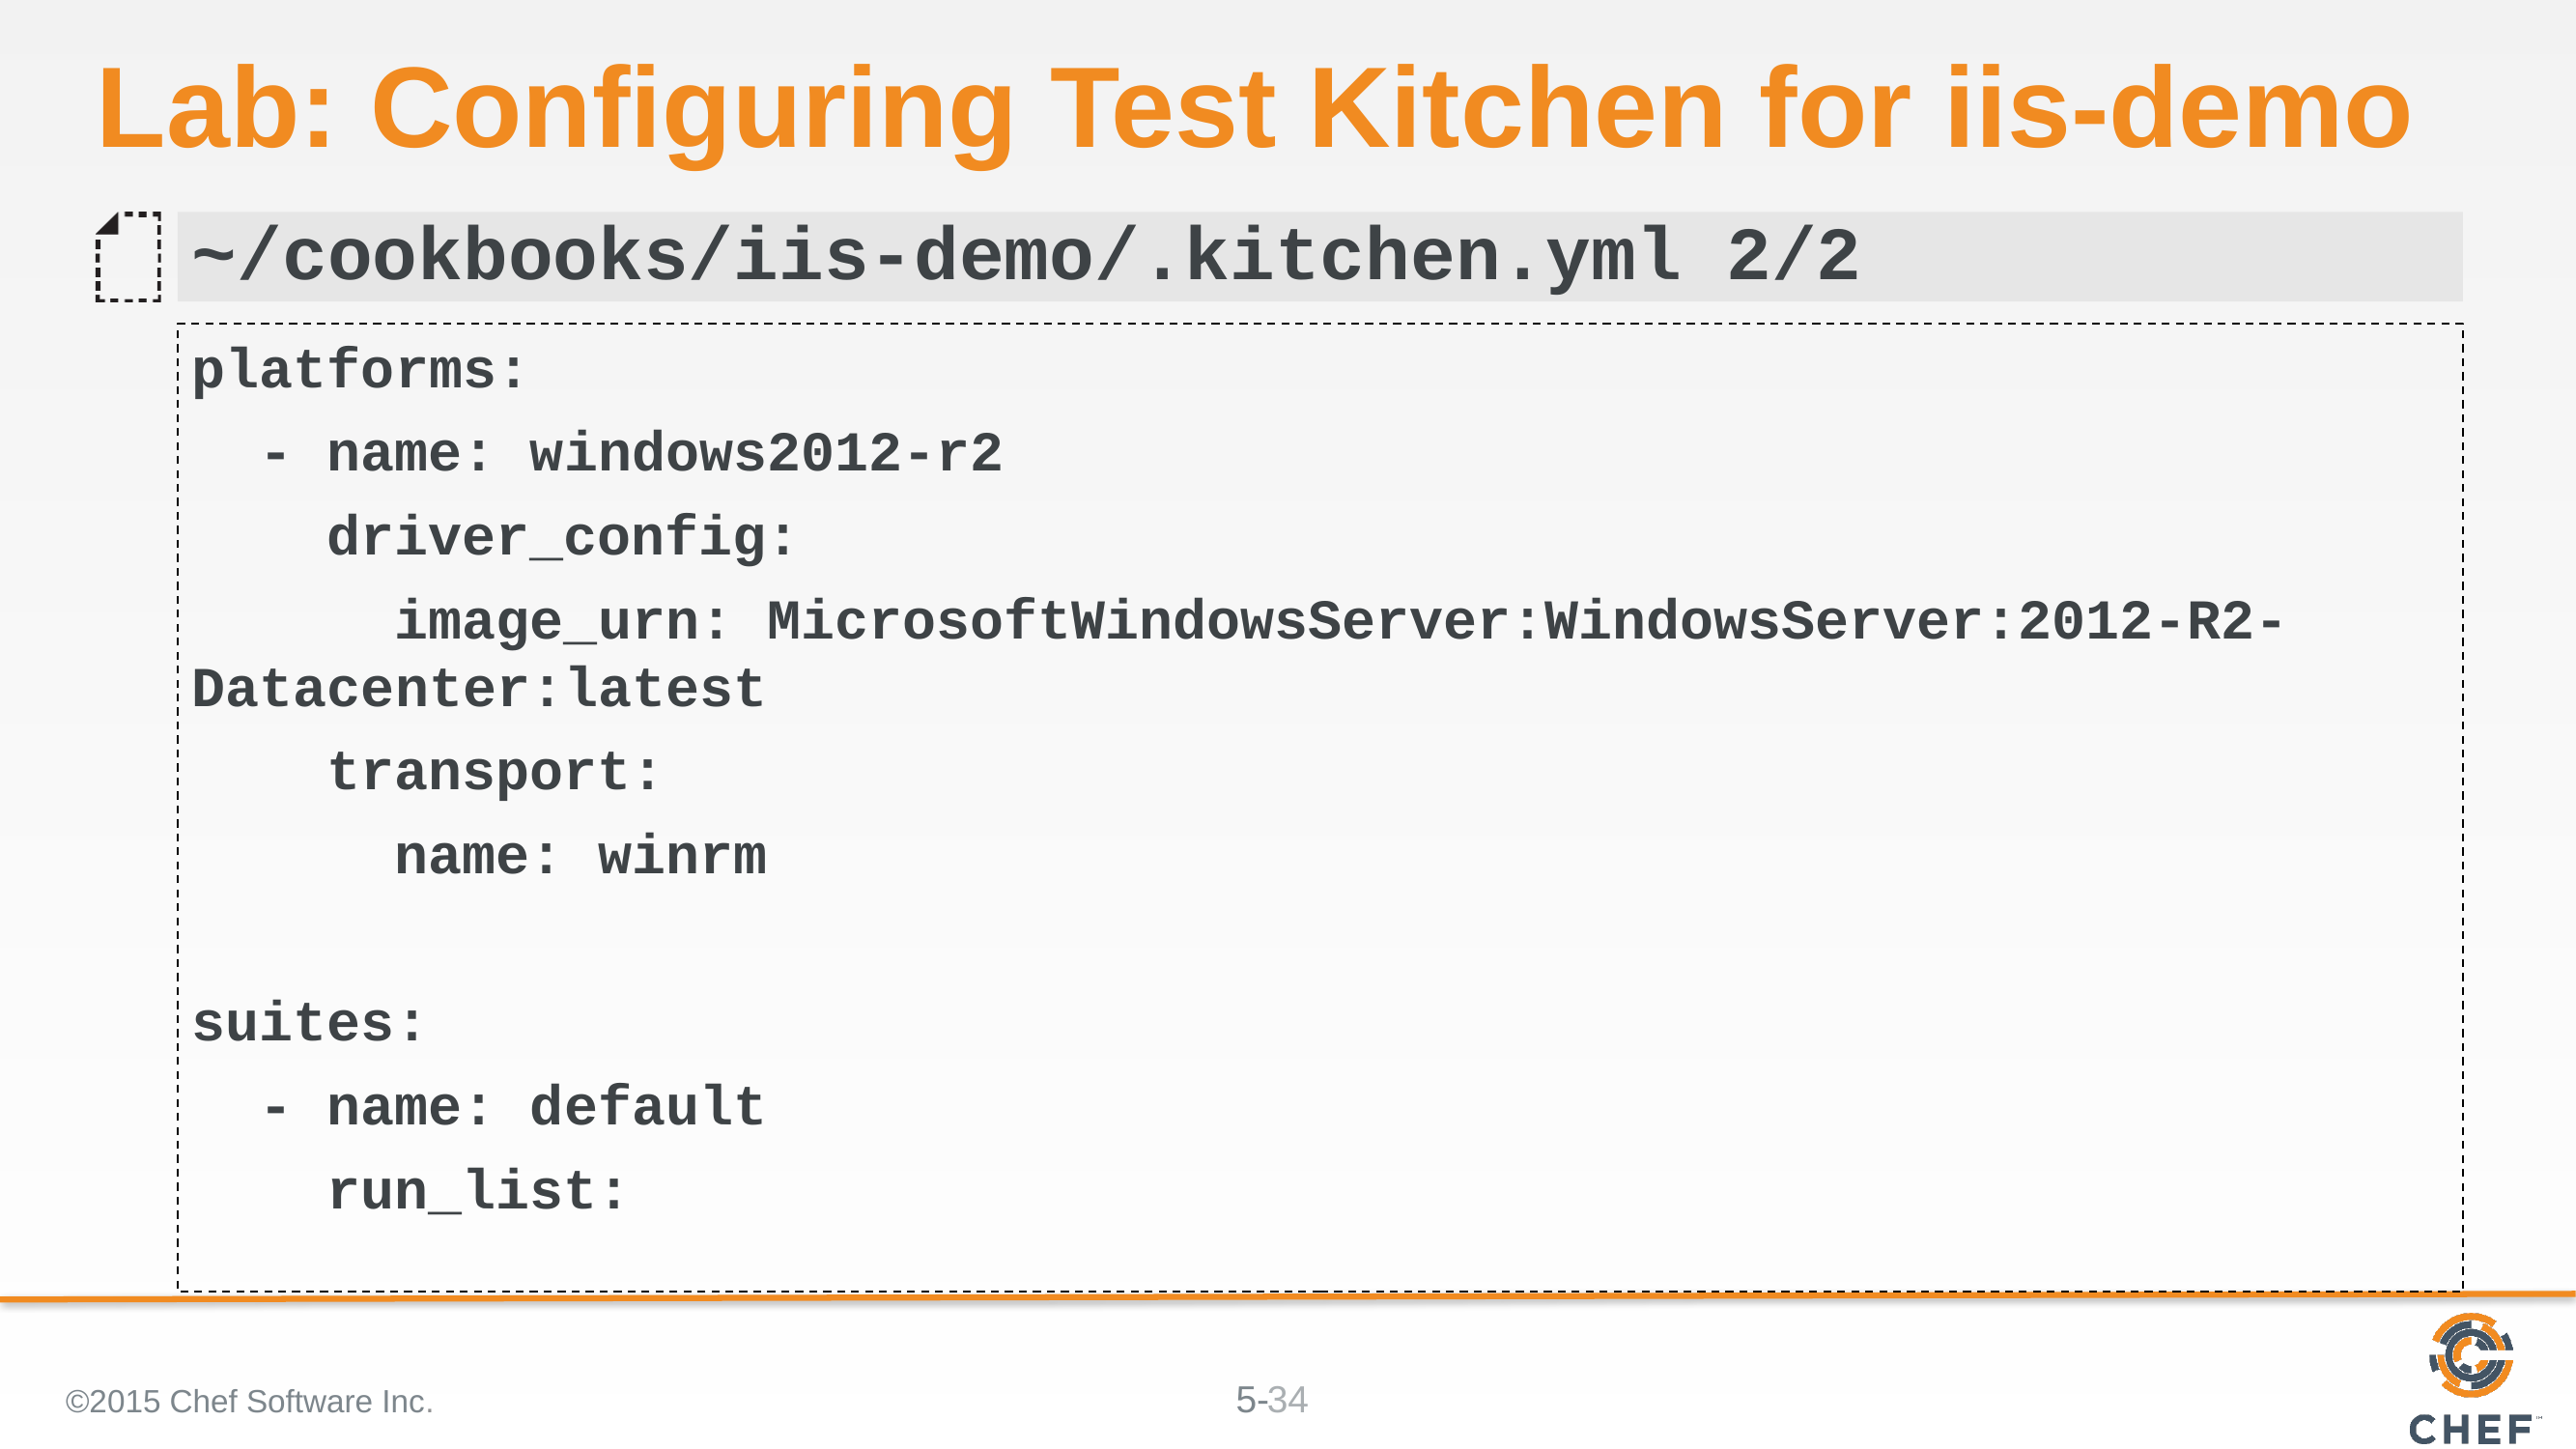

# Lab: Configuring Test Kitchen for iis-demo
~/cookbooks/iis-demo/.kitchen.yml 2/2
platforms:
  - name: windows2012-r2
    driver_config:
      image_urn: MicrosoftWindowsServer:WindowsServer:2012-R2-Datacenter:latest
    transport:
      name: winrm

suites:
  - name: default
    run_list:

©2015 Chef Software Inc.
34